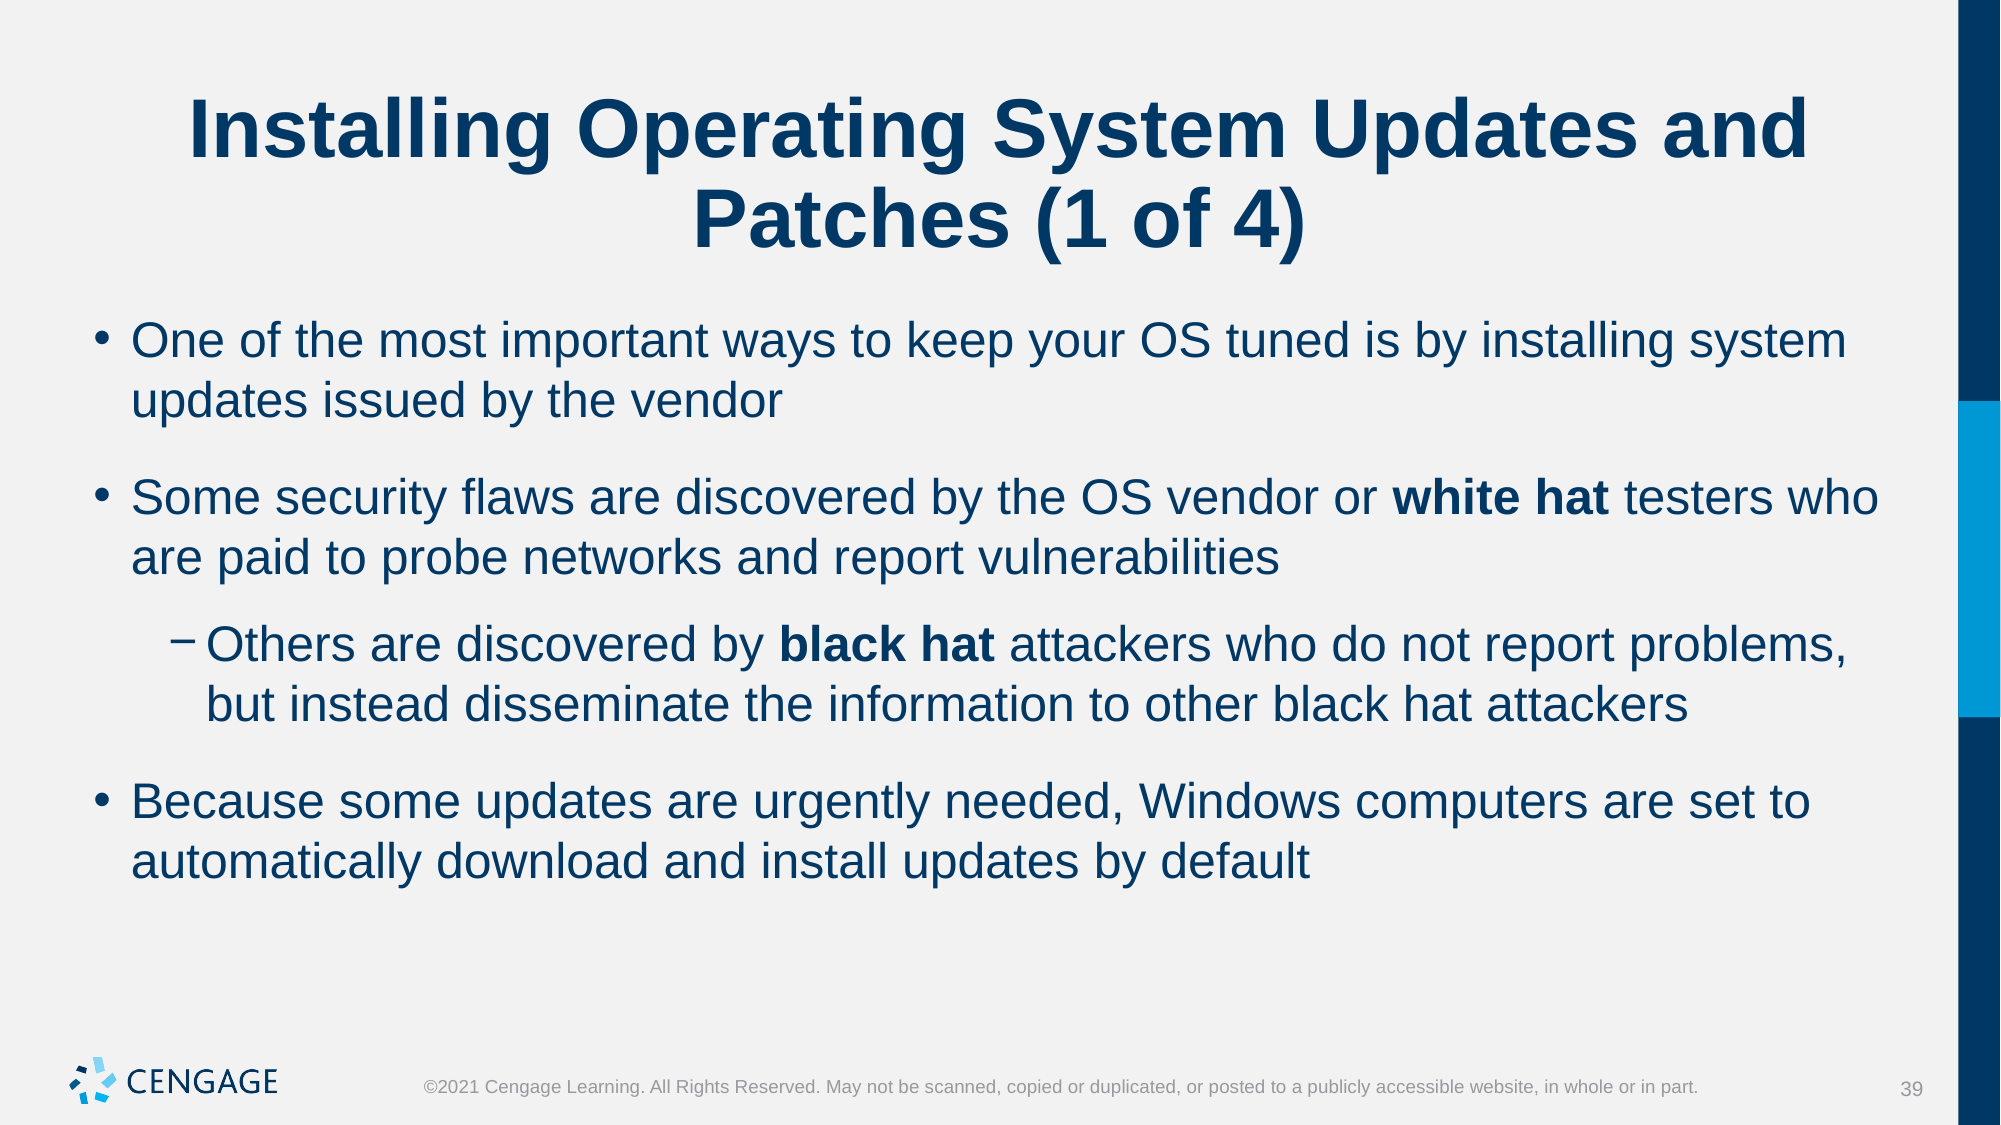

# Installing Operating System Updates and Patches (1 of 4)
One of the most important ways to keep your OS tuned is by installing system updates issued by the vendor
Some security flaws are discovered by the OS vendor or white hat testers who are paid to probe networks and report vulnerabilities
Others are discovered by black hat attackers who do not report problems, but instead disseminate the information to other black hat attackers
Because some updates are urgently needed, Windows computers are set to automatically download and install updates by default